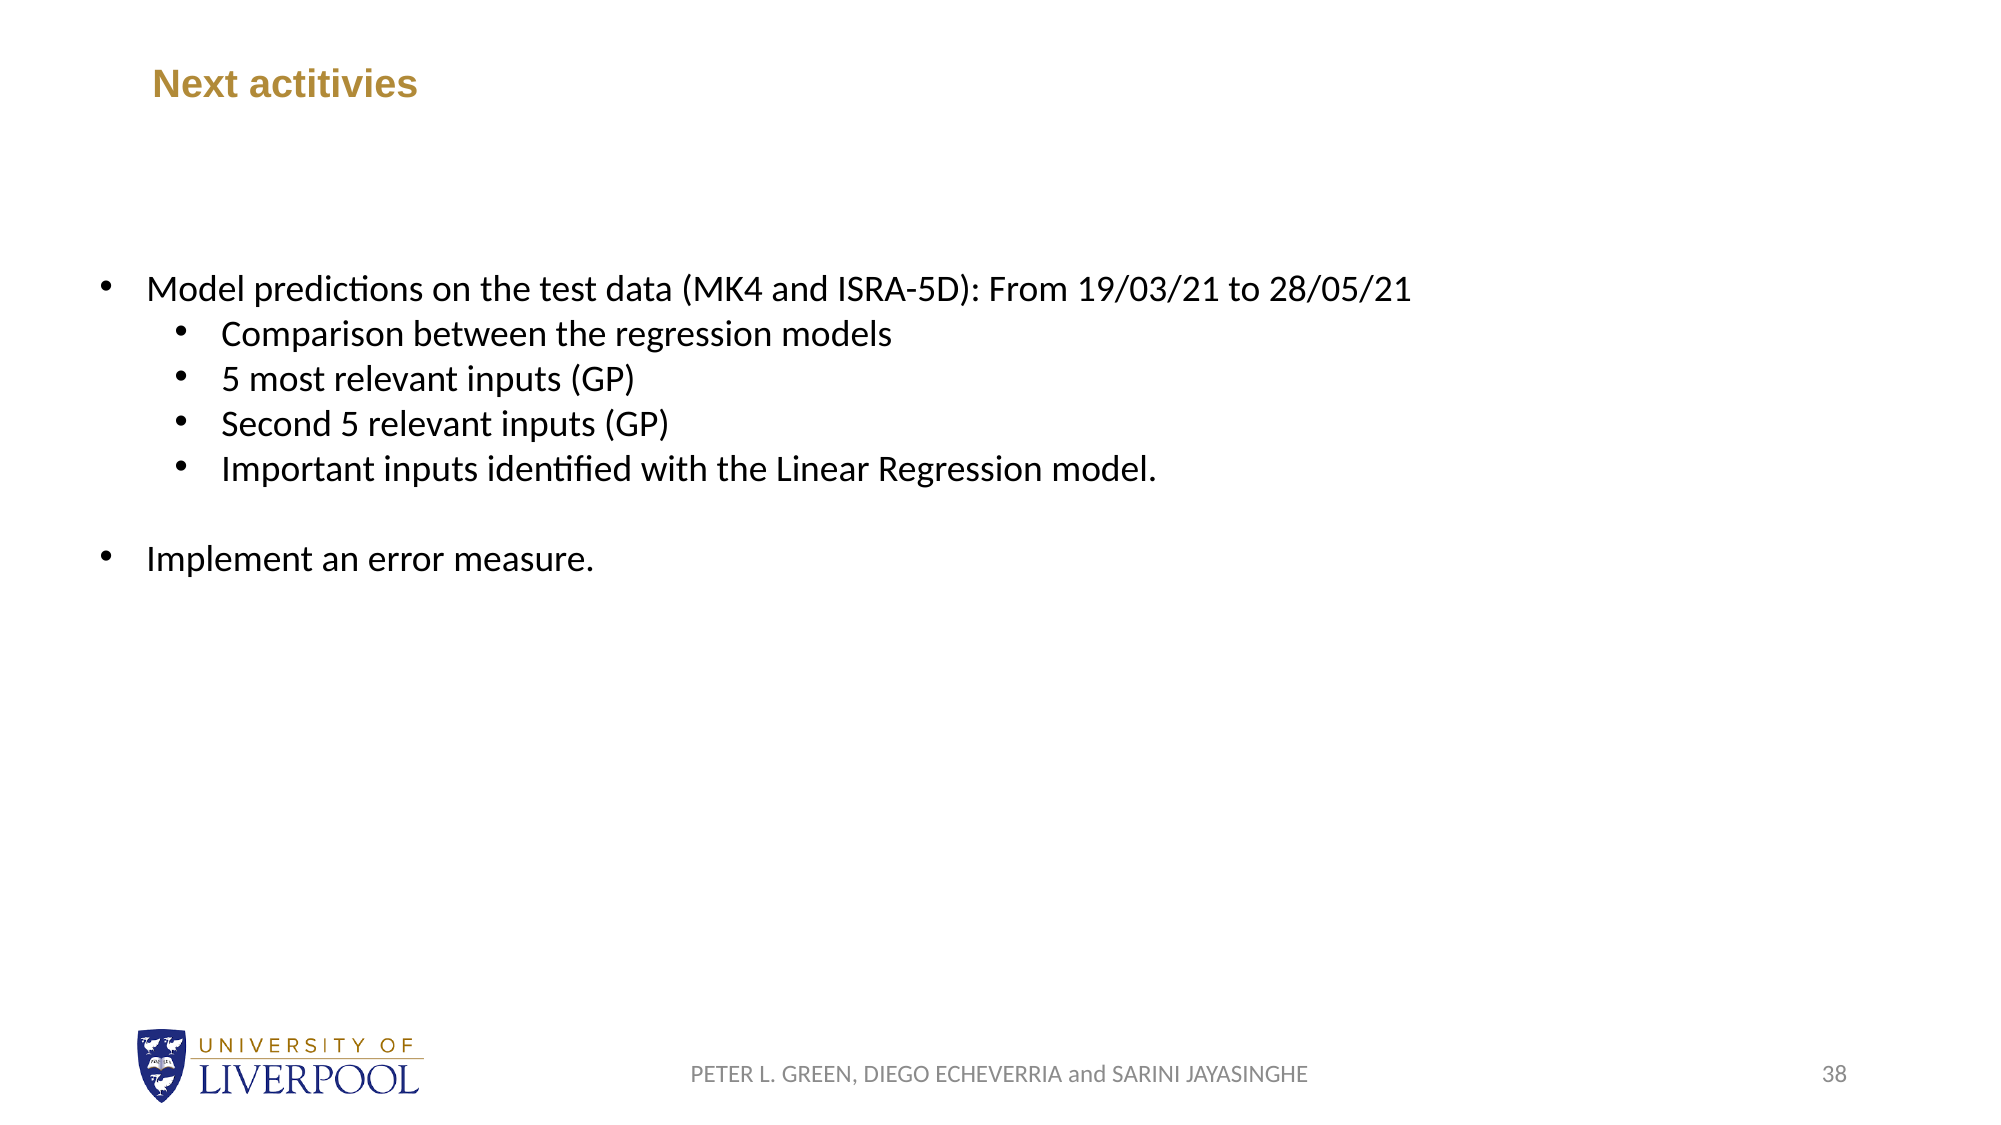

# Next actitivies

Model predictions on the test data (MK4 and ISRA-5D): From 19/03/21 to 28/05/21
Comparison between the regression models
5 most relevant inputs (GP)
Second 5 relevant inputs (GP)
Important inputs identified with the Linear Regression model.

Implement an error measure.

PETER L. GREEN, DIEGO ECHEVERRIA and SARINI JAYASINGHE
38